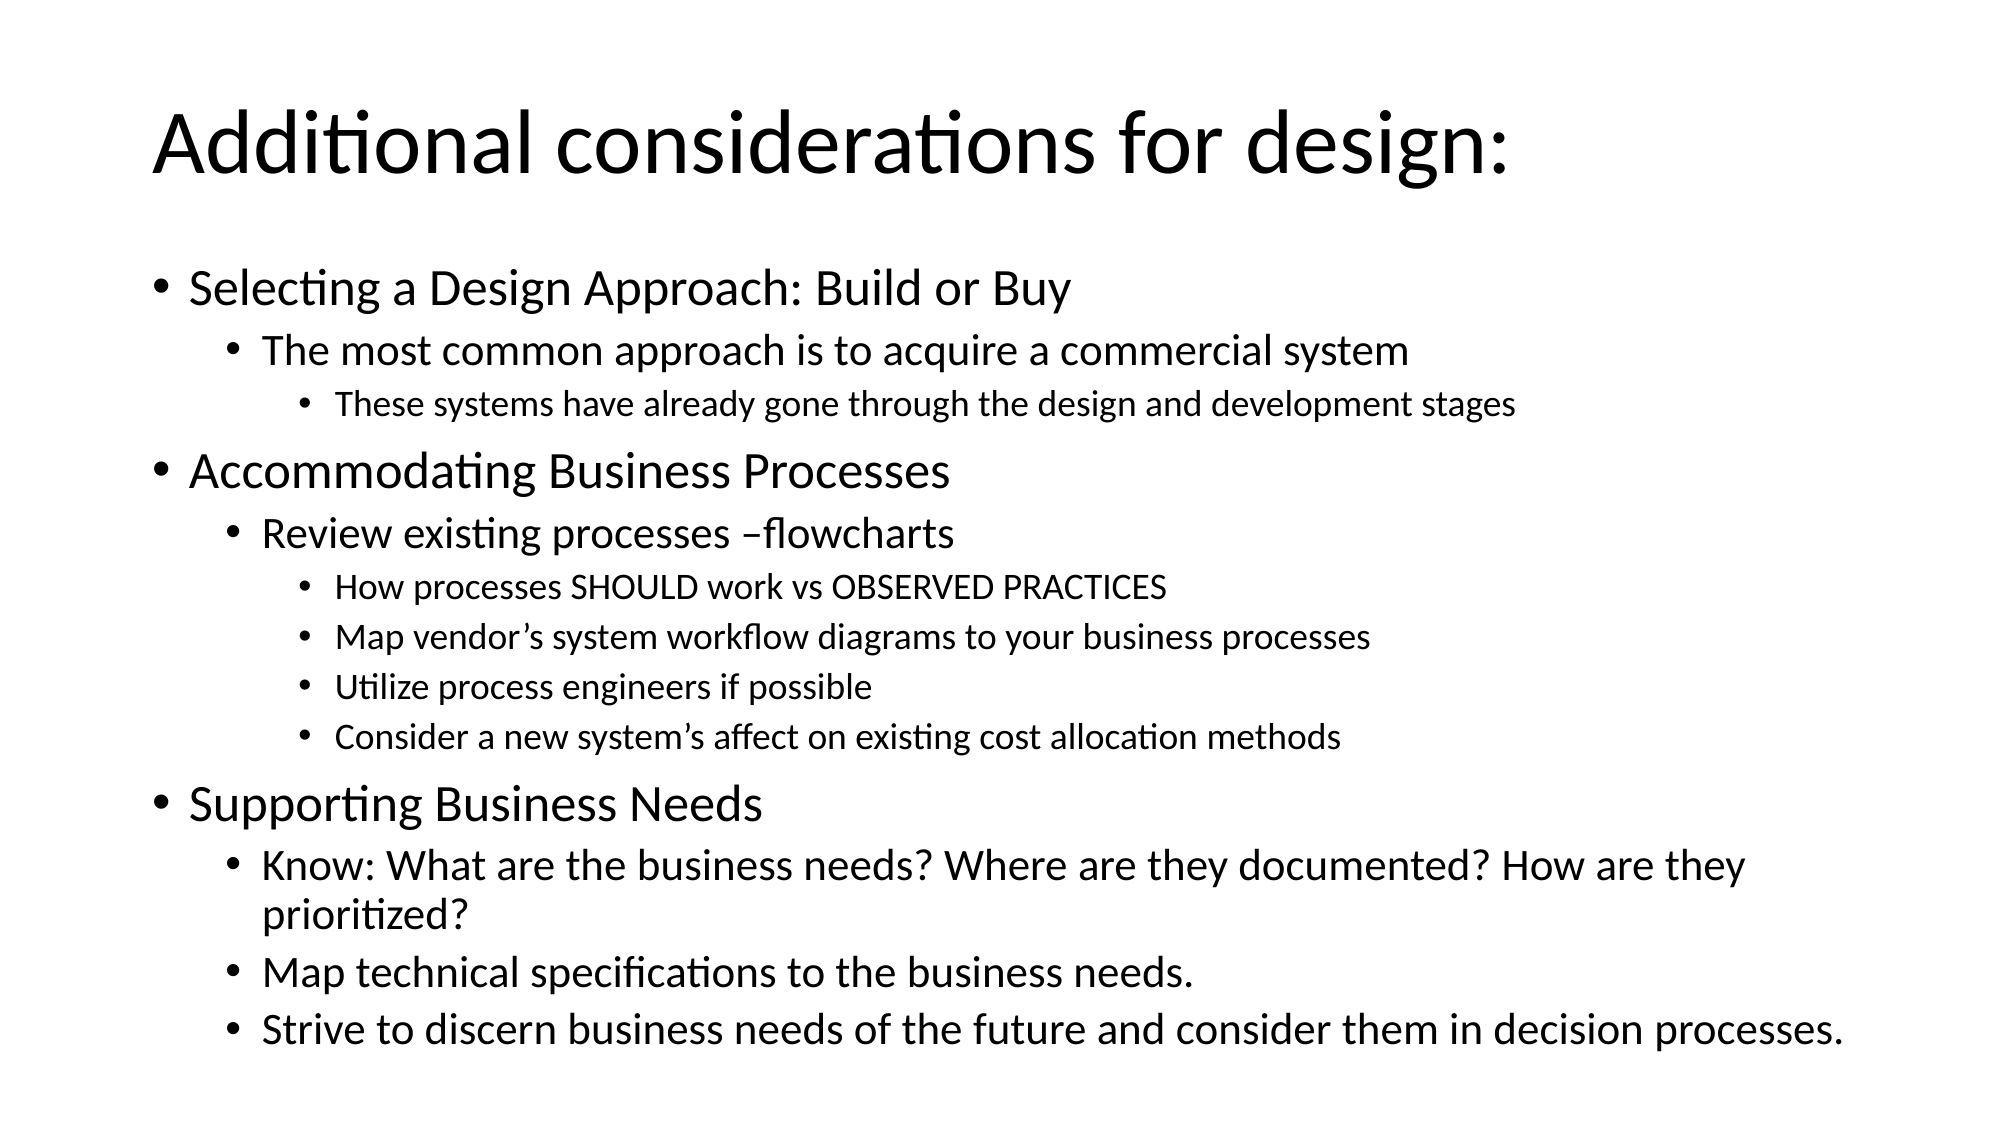

# Additional considerations for design:
Selecting a Design Approach: Build or Buy
The most common approach is to acquire a commercial system
These systems have already gone through the design and development stages
Accommodating Business Processes
Review existing processes –flowcharts
How processes SHOULD work vs OBSERVED PRACTICES
Map vendor’s system workflow diagrams to your business processes
Utilize process engineers if possible
Consider a new system’s affect on existing cost allocation methods
Supporting Business Needs
Know: What are the business needs? Where are they documented? How are they prioritized?
Map technical specifications to the business needs.
Strive to discern business needs of the future and consider them in decision processes.